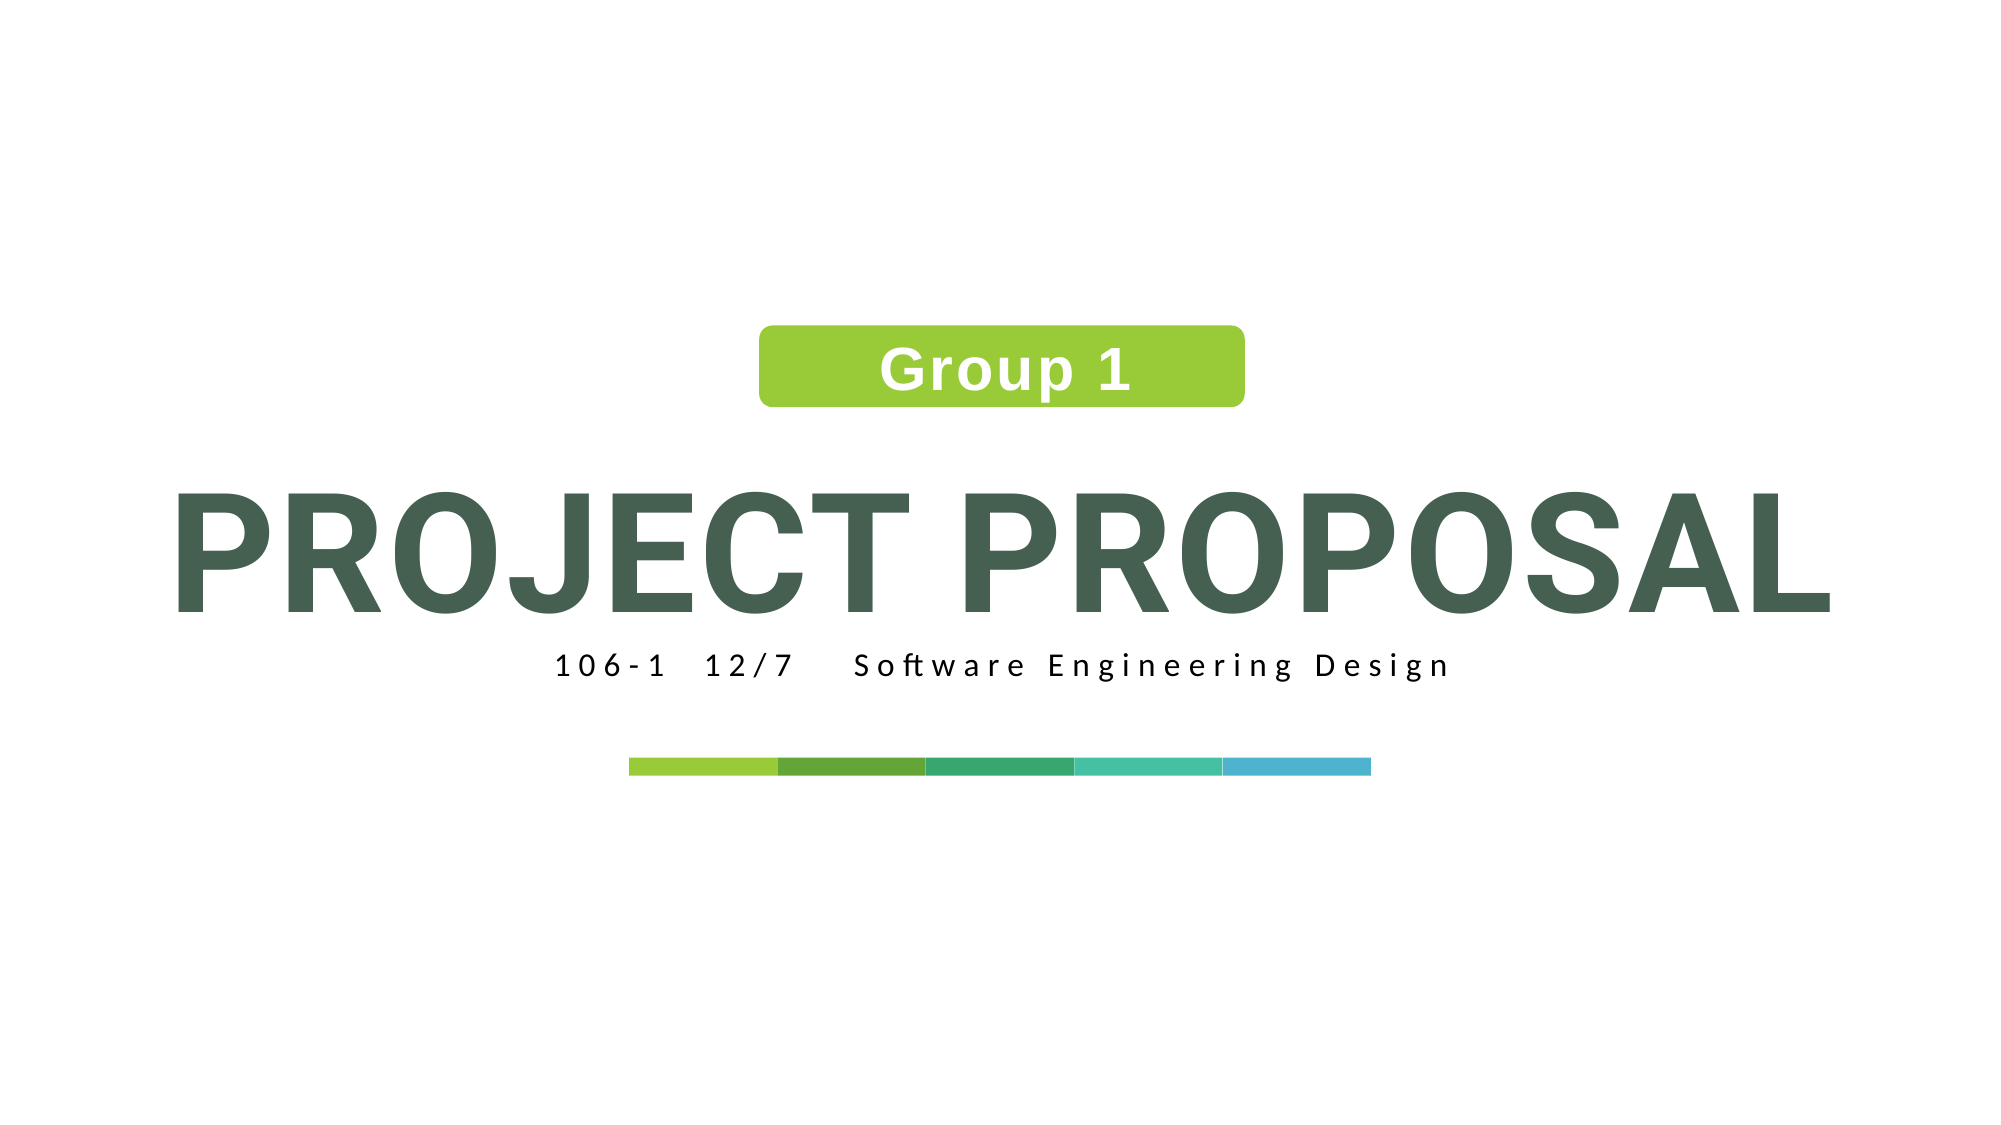

Group 1
PROJECT PROPOSAL
106-1	12/7	Software Engineering Design